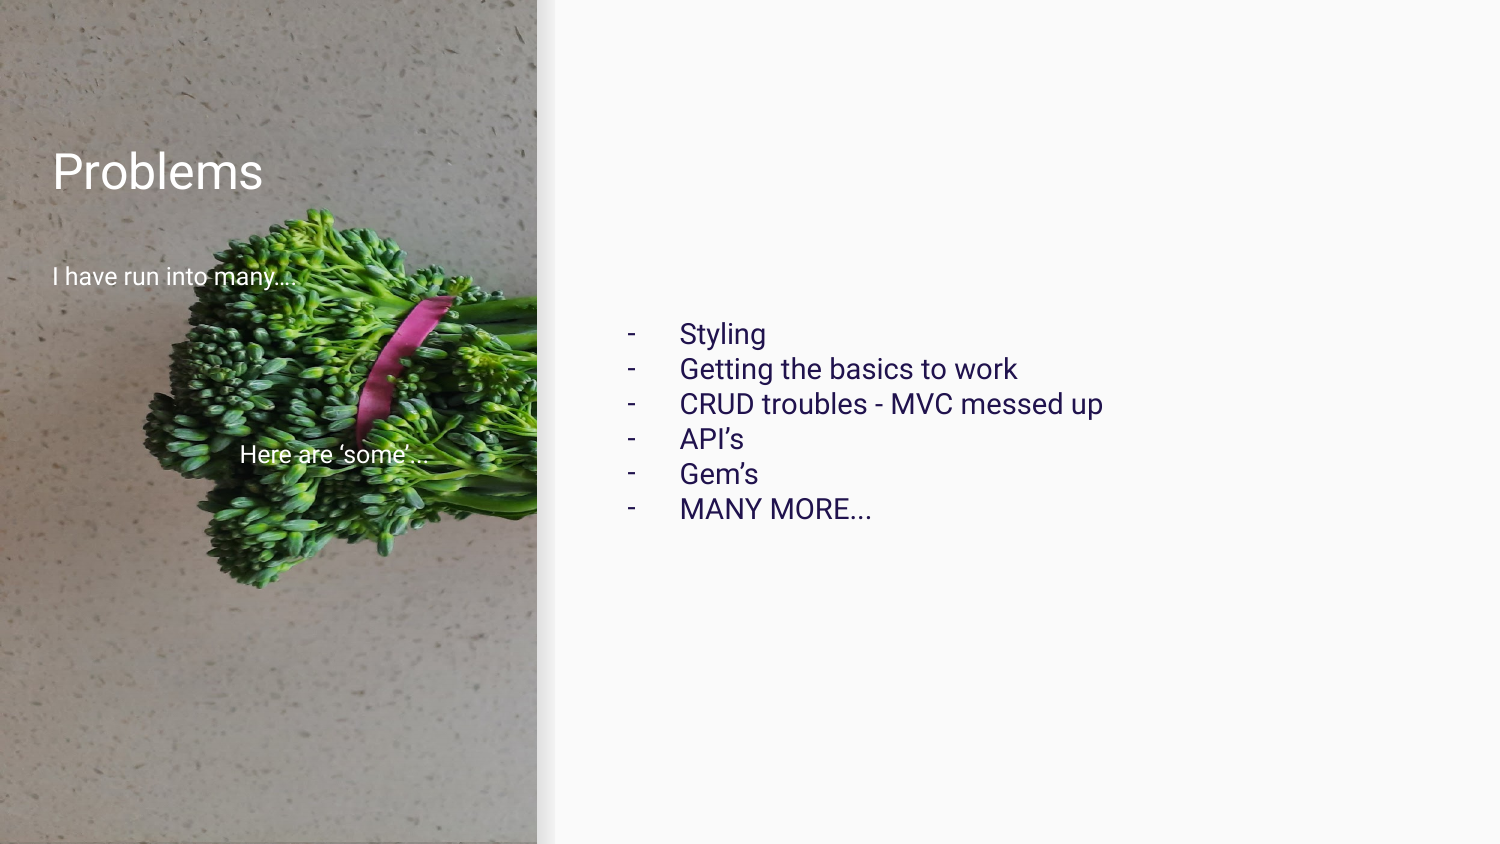

# Problems
I have run into many….

                              Here are ‘some’...
Styling
Getting the basics to work
CRUD troubles - MVC messed up
API’s
Gem’s
MANY MORE...